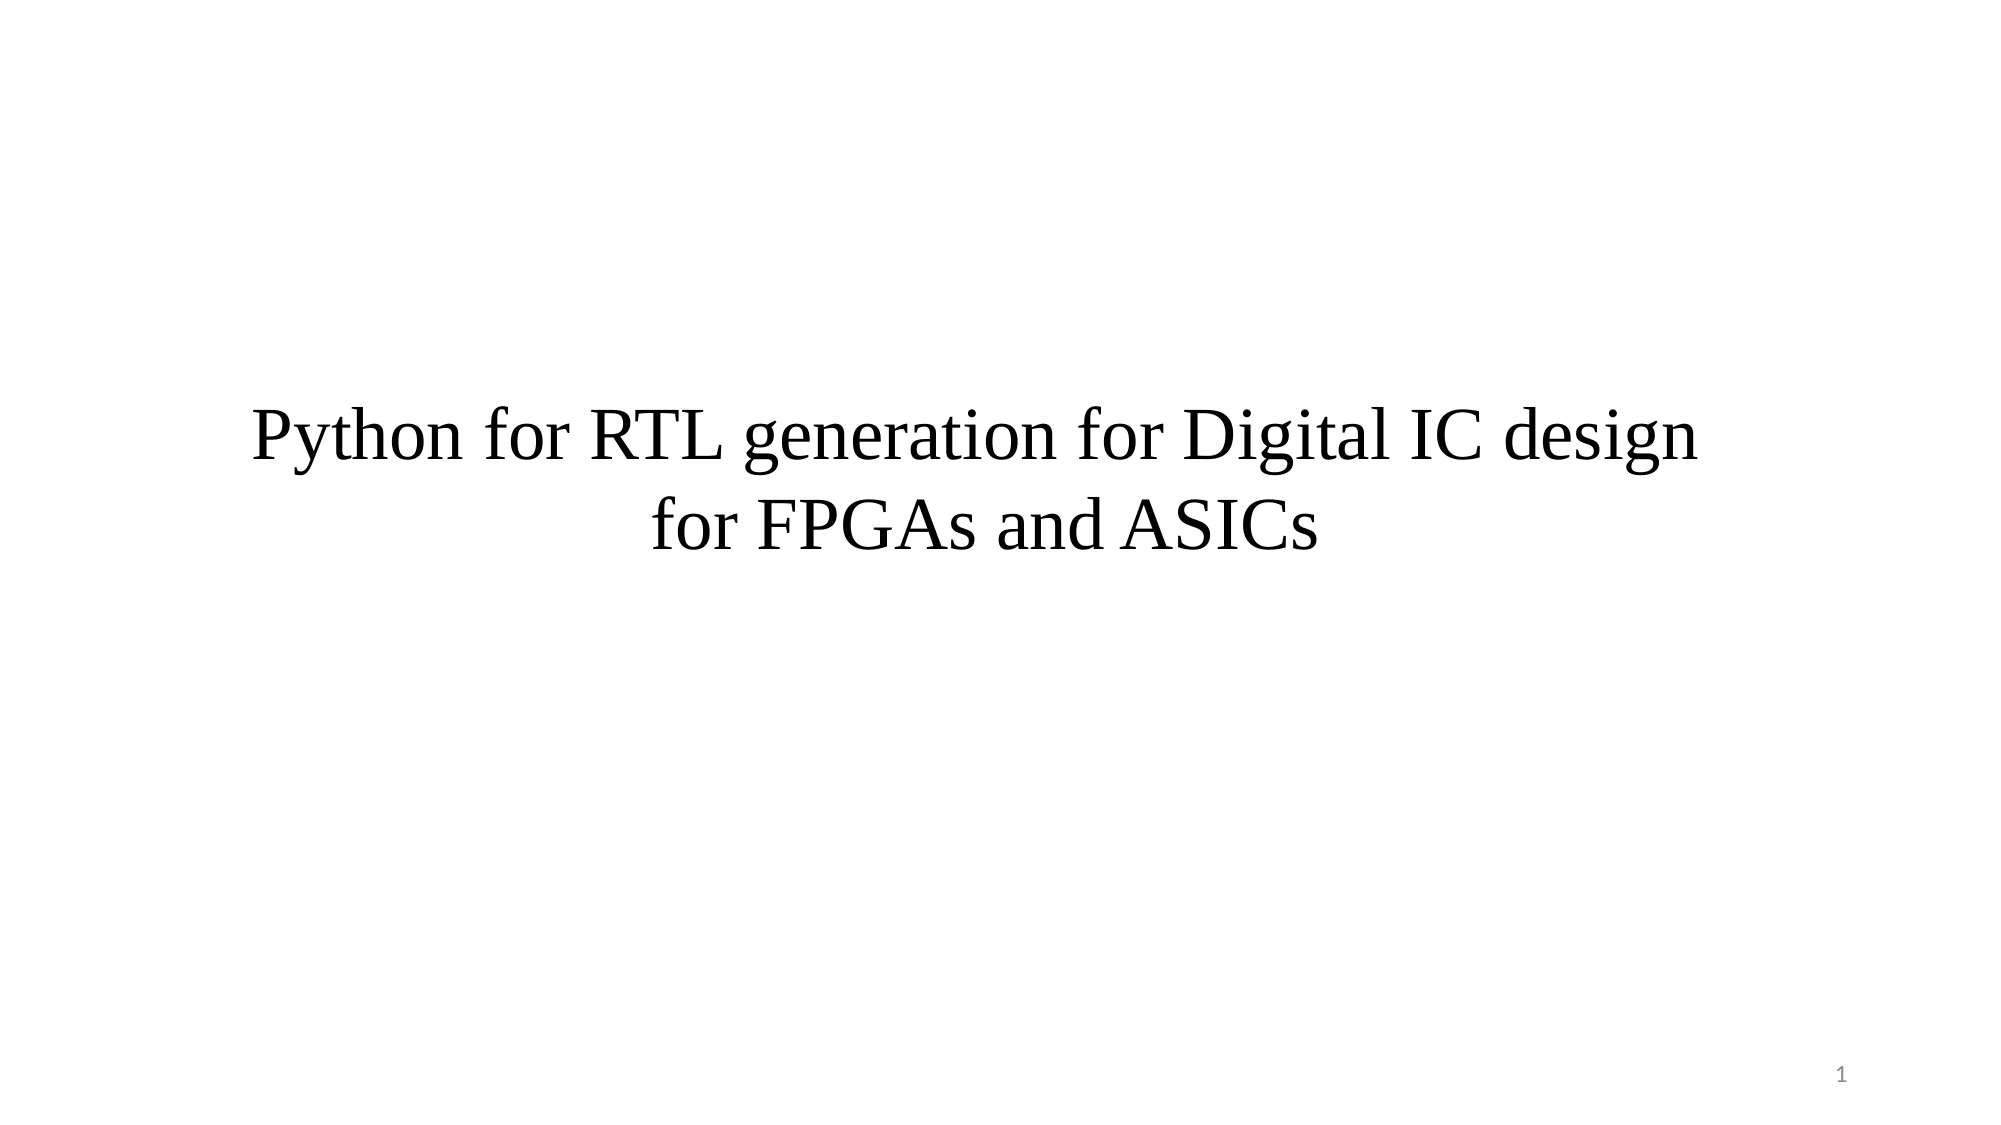

Python for RTL generation for Digital IC design
for FPGAs and ASICs
1